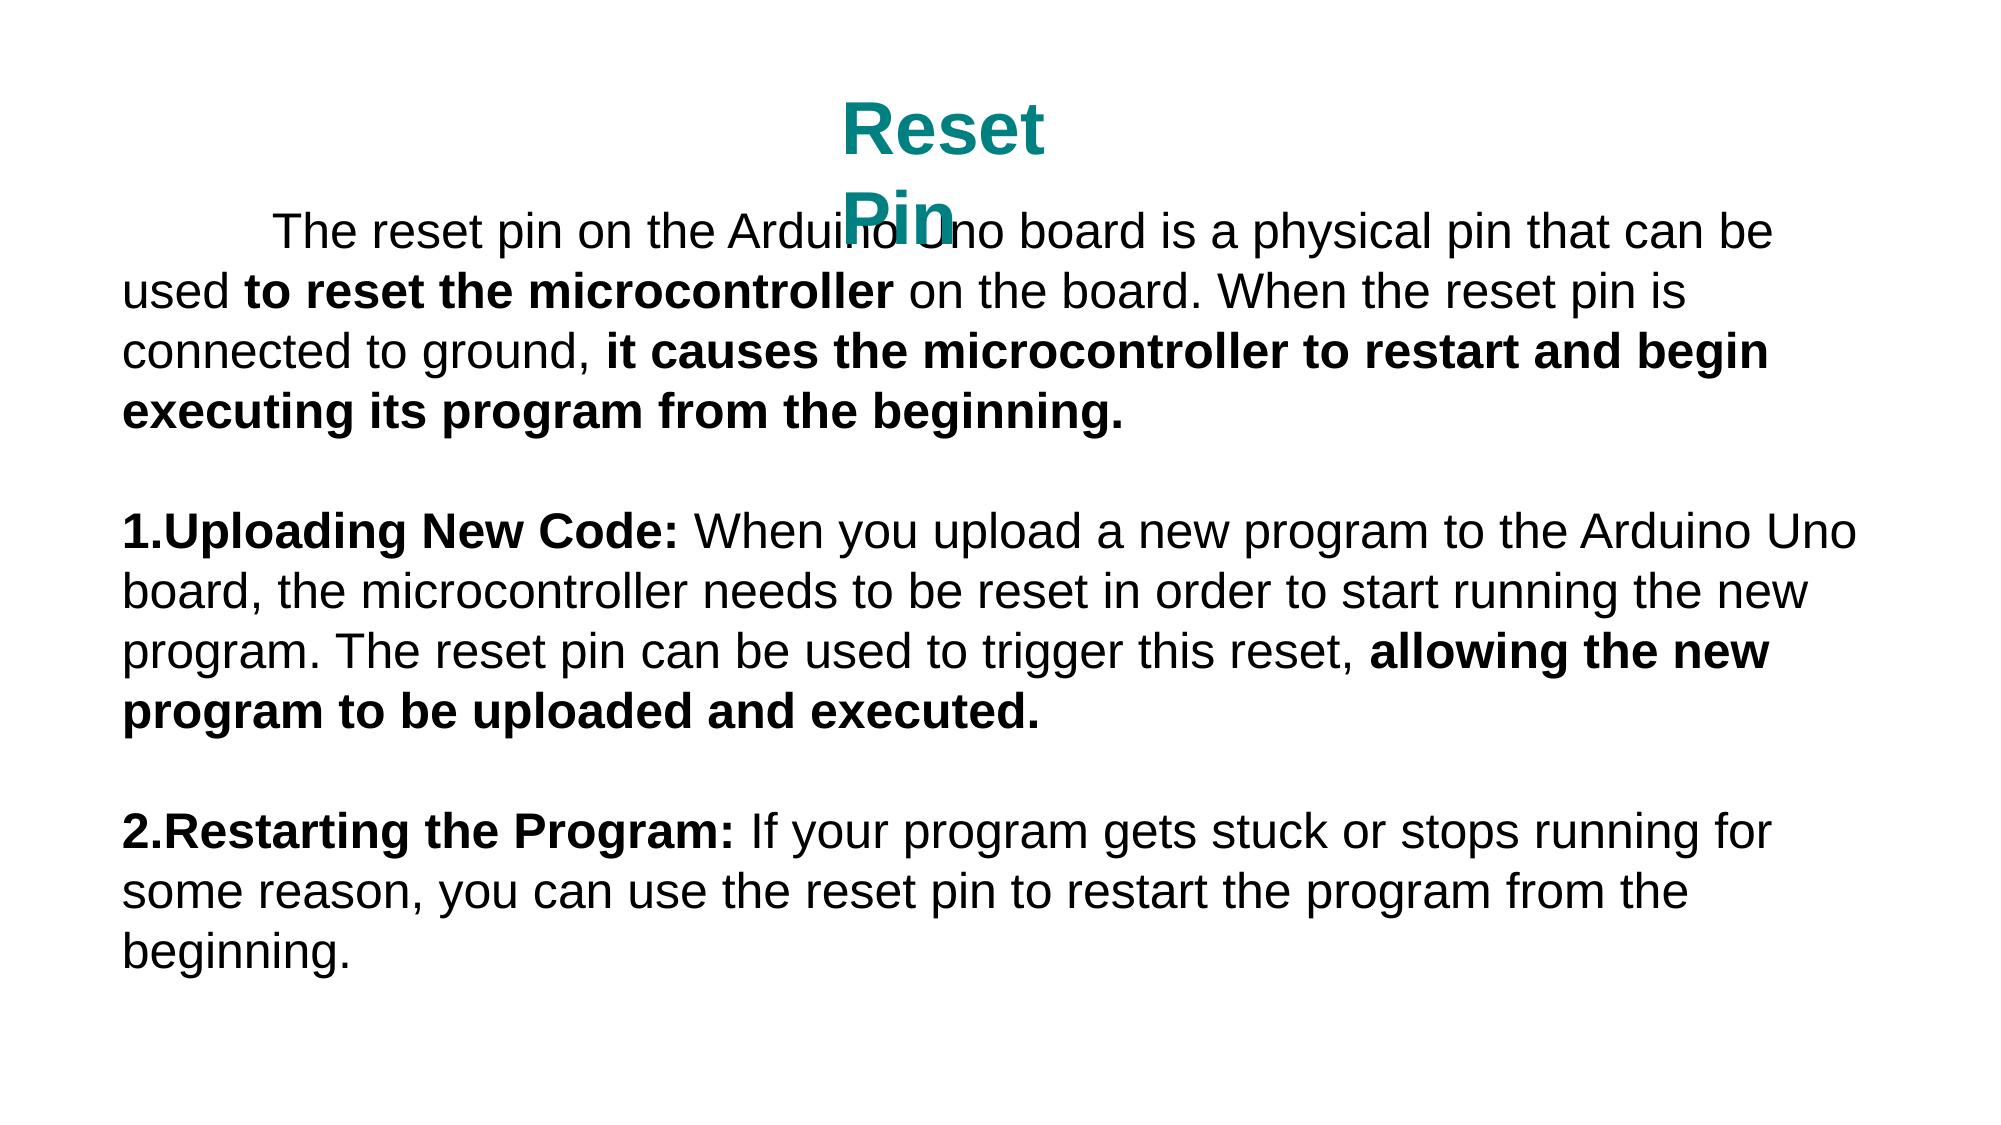

Reset Pin
	The reset pin on the Arduino Uno board is a physical pin that can be used to reset the microcontroller on the board. When the reset pin is connected to ground, it causes the microcontroller to restart and begin executing its program from the beginning.

Uploading New Code: When you upload a new program to the Arduino Uno board, the microcontroller needs to be reset in order to start running the new program. The reset pin can be used to trigger this reset, allowing the new program to be uploaded and executed.

Restarting the Program: If your program gets stuck or stops running for some reason, you can use the reset pin to restart the program from the beginning.